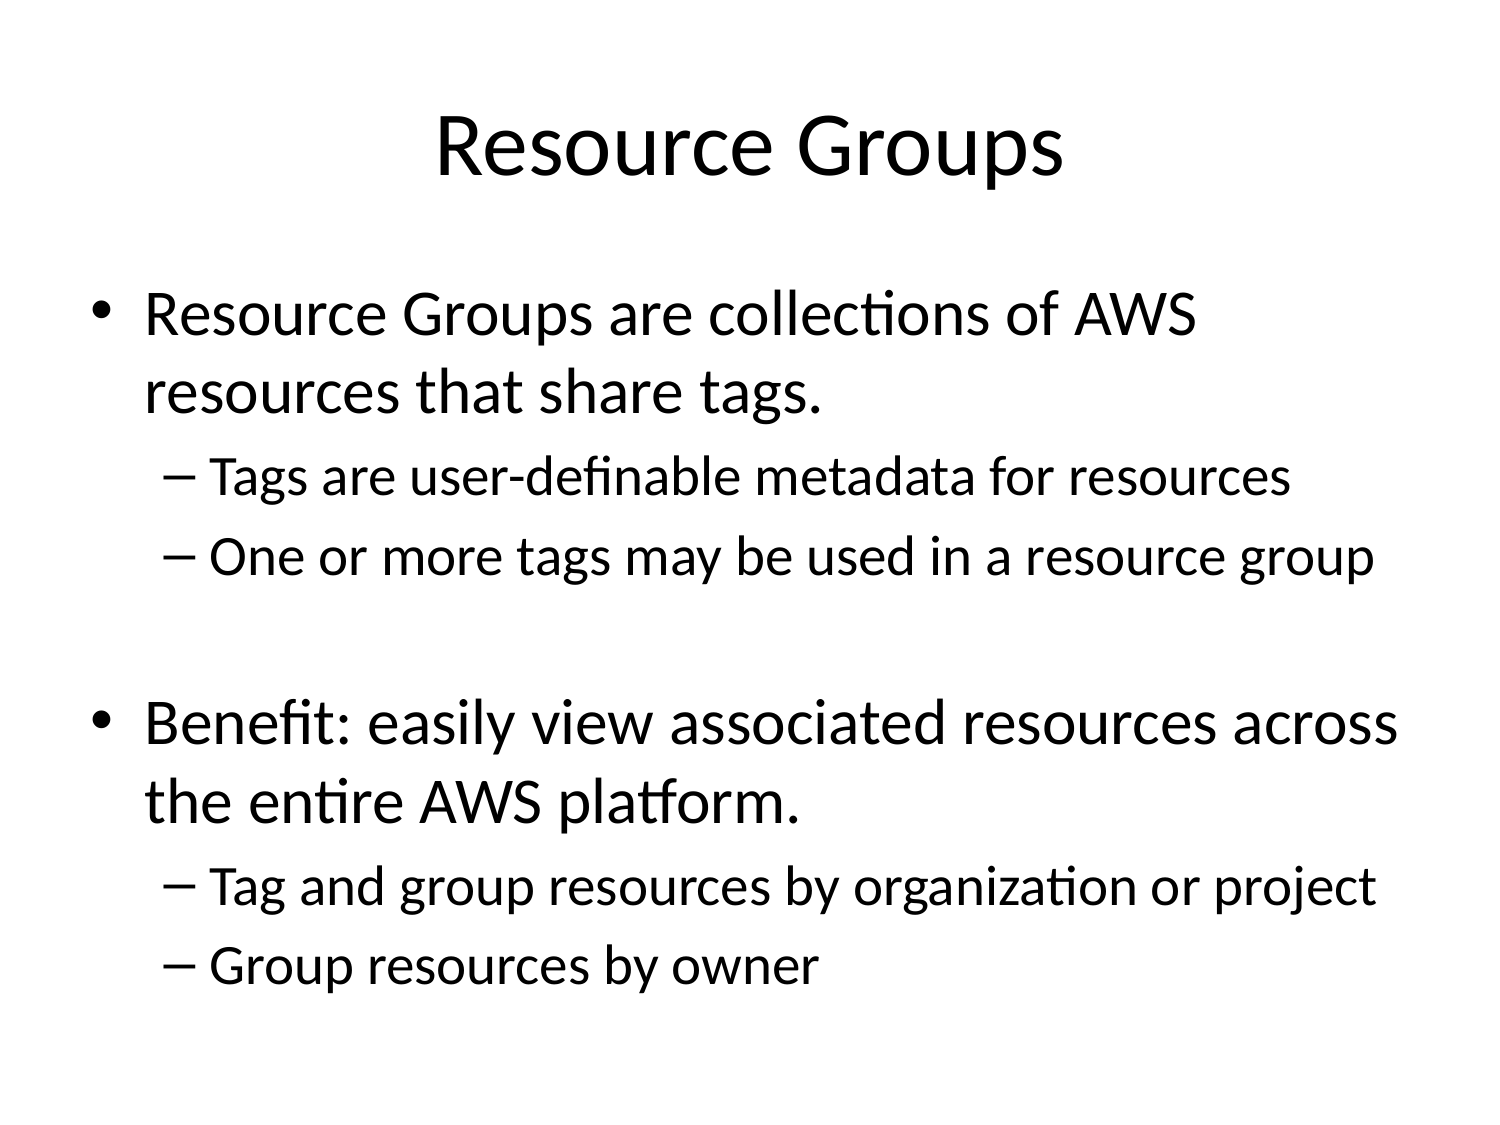

# Resource Groups
Resource Groups are collections of AWS resources that share tags.
Tags are user-definable metadata for resources
One or more tags may be used in a resource group

Benefit: easily view associated resources across the entire AWS platform.
Tag and group resources by organization or project
Group resources by owner